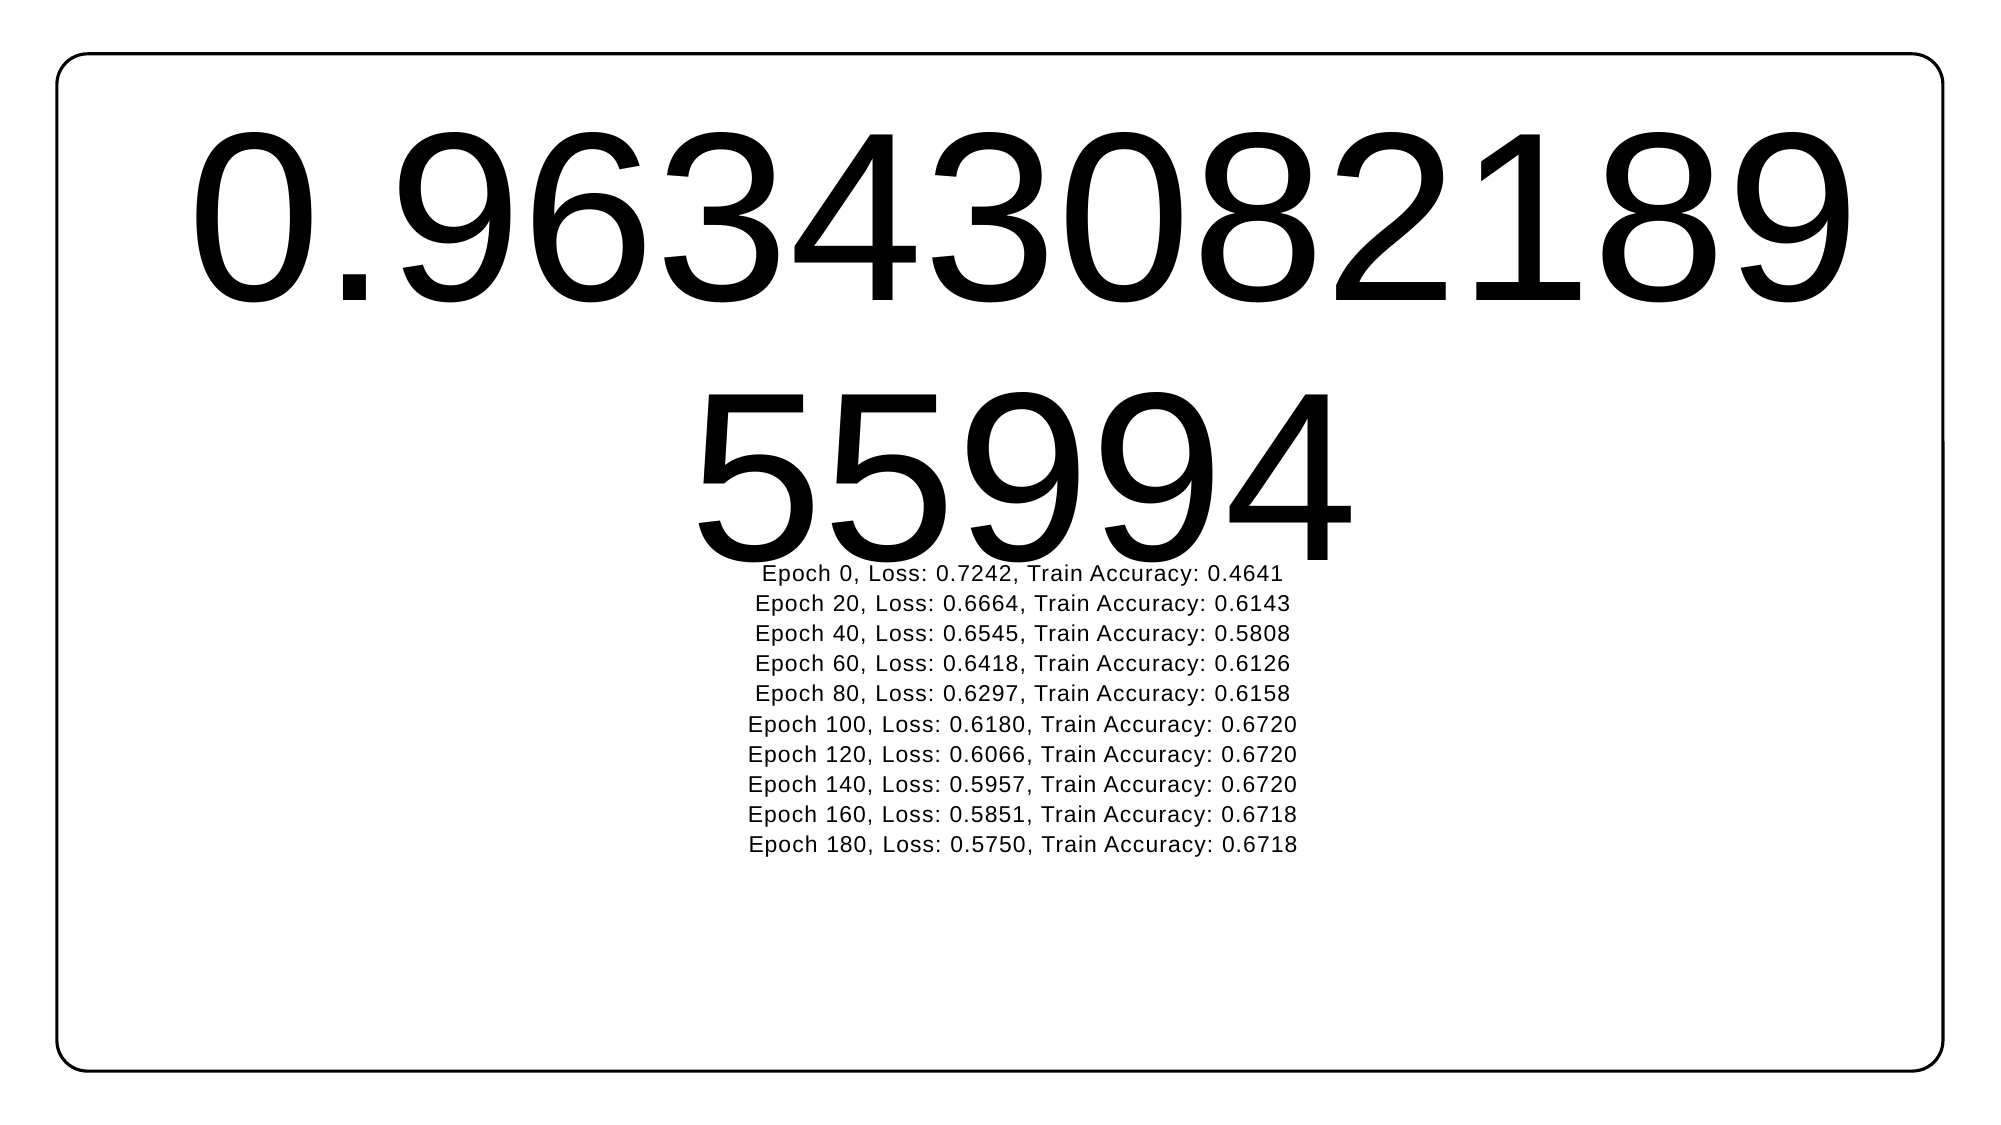

0.9634308218955994
# Epoch 0, Loss: 0.7242, Train Accuracy: 0.4641 Epoch 20, Loss: 0.6664, Train Accuracy: 0.6143 Epoch 40, Loss: 0.6545, Train Accuracy: 0.5808 Epoch 60, Loss: 0.6418, Train Accuracy: 0.6126 Epoch 80, Loss: 0.6297, Train Accuracy: 0.6158 Epoch 100, Loss: 0.6180, Train Accuracy: 0.6720 Epoch 120, Loss: 0.6066, Train Accuracy: 0.6720 Epoch 140, Loss: 0.5957, Train Accuracy: 0.6720 Epoch 160, Loss: 0.5851, Train Accuracy: 0.6718 Epoch 180, Loss: 0.5750, Train Accuracy: 0.6718